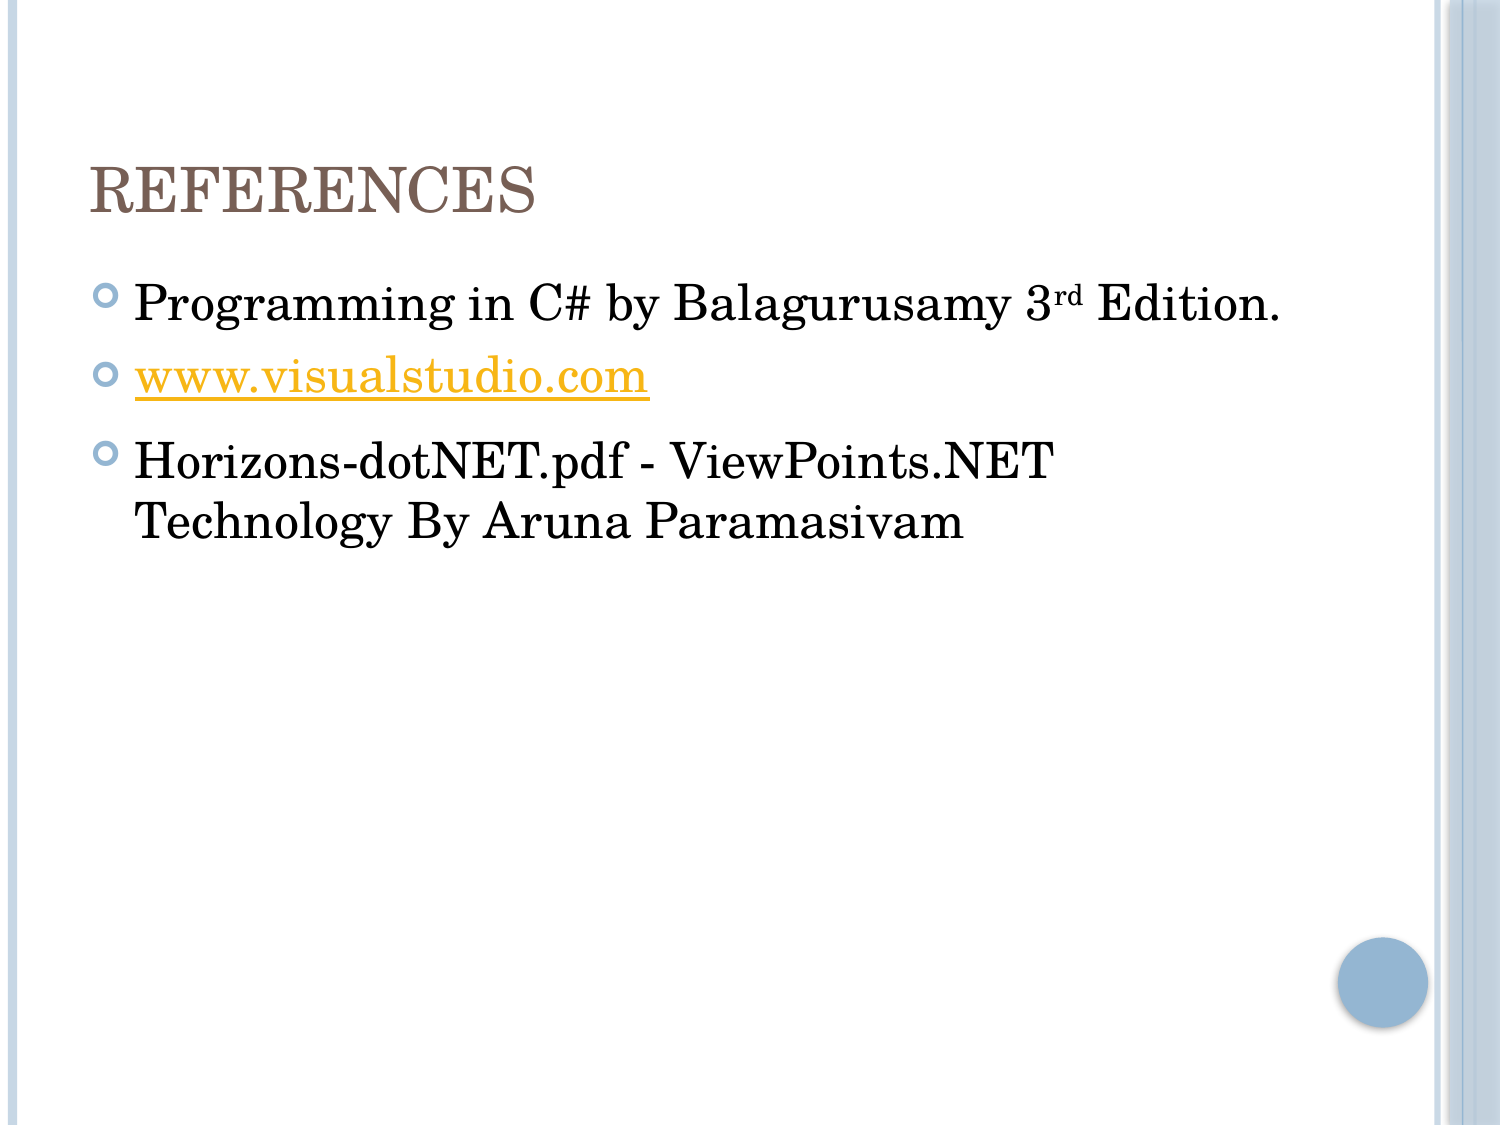

# References
Programming in C# by Balagurusamy 3rd Edition.
www.visualstudio.com
Horizons-dotNET.pdf - ViewPoints.NET Technology By Aruna Paramasivam